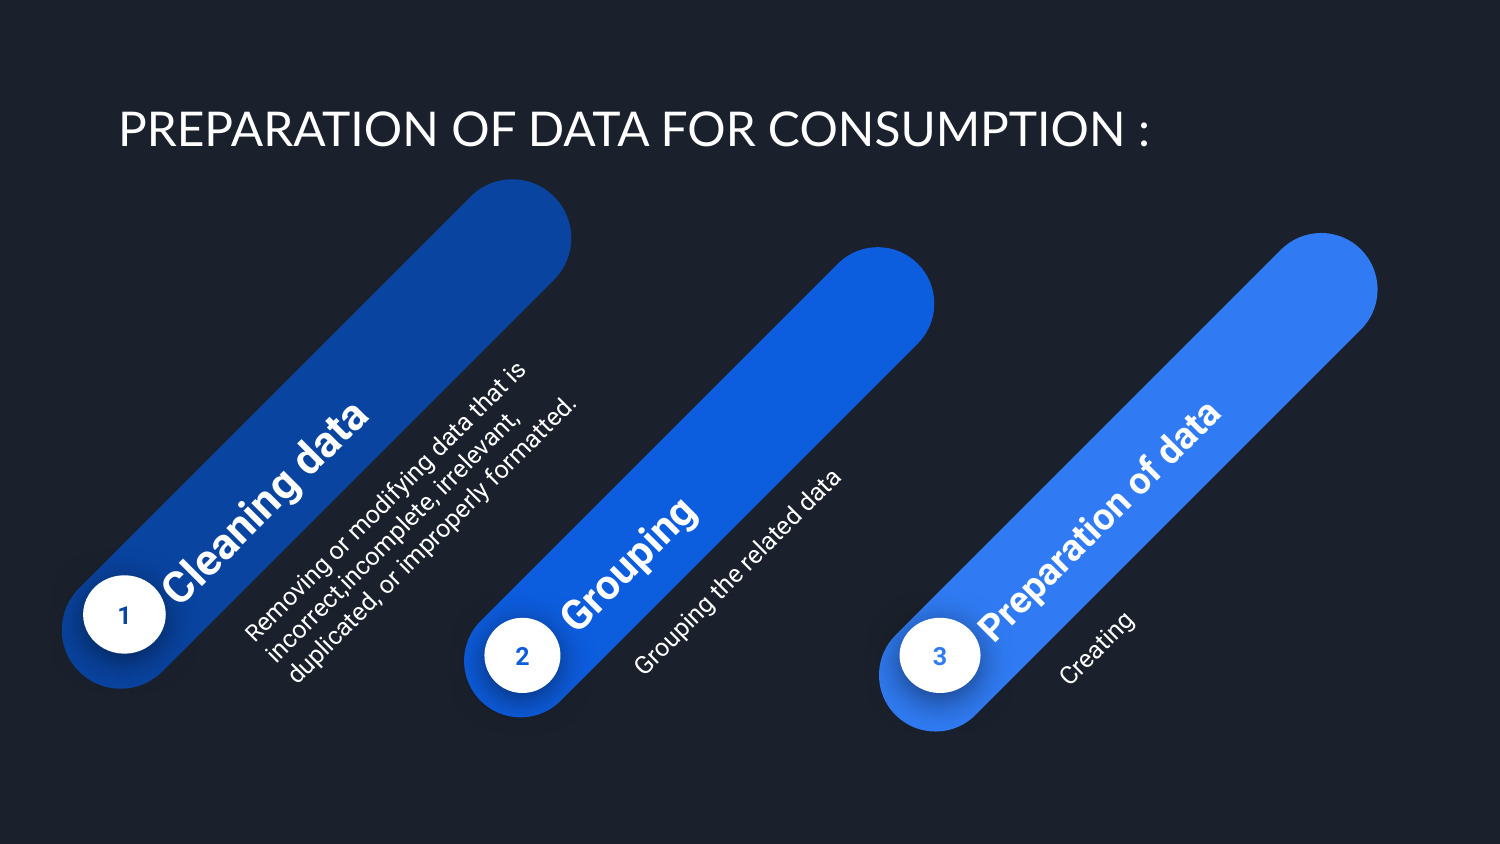

PREPARATION OF DATA FOR CONSUMPTION :

Cleaning data
Removing or modifying data that is incorrect,incomplete, irrelevant, duplicated, or improperly formatted.
1

Grouping
Grouping the related data
2

Preparation of data
Creating
3